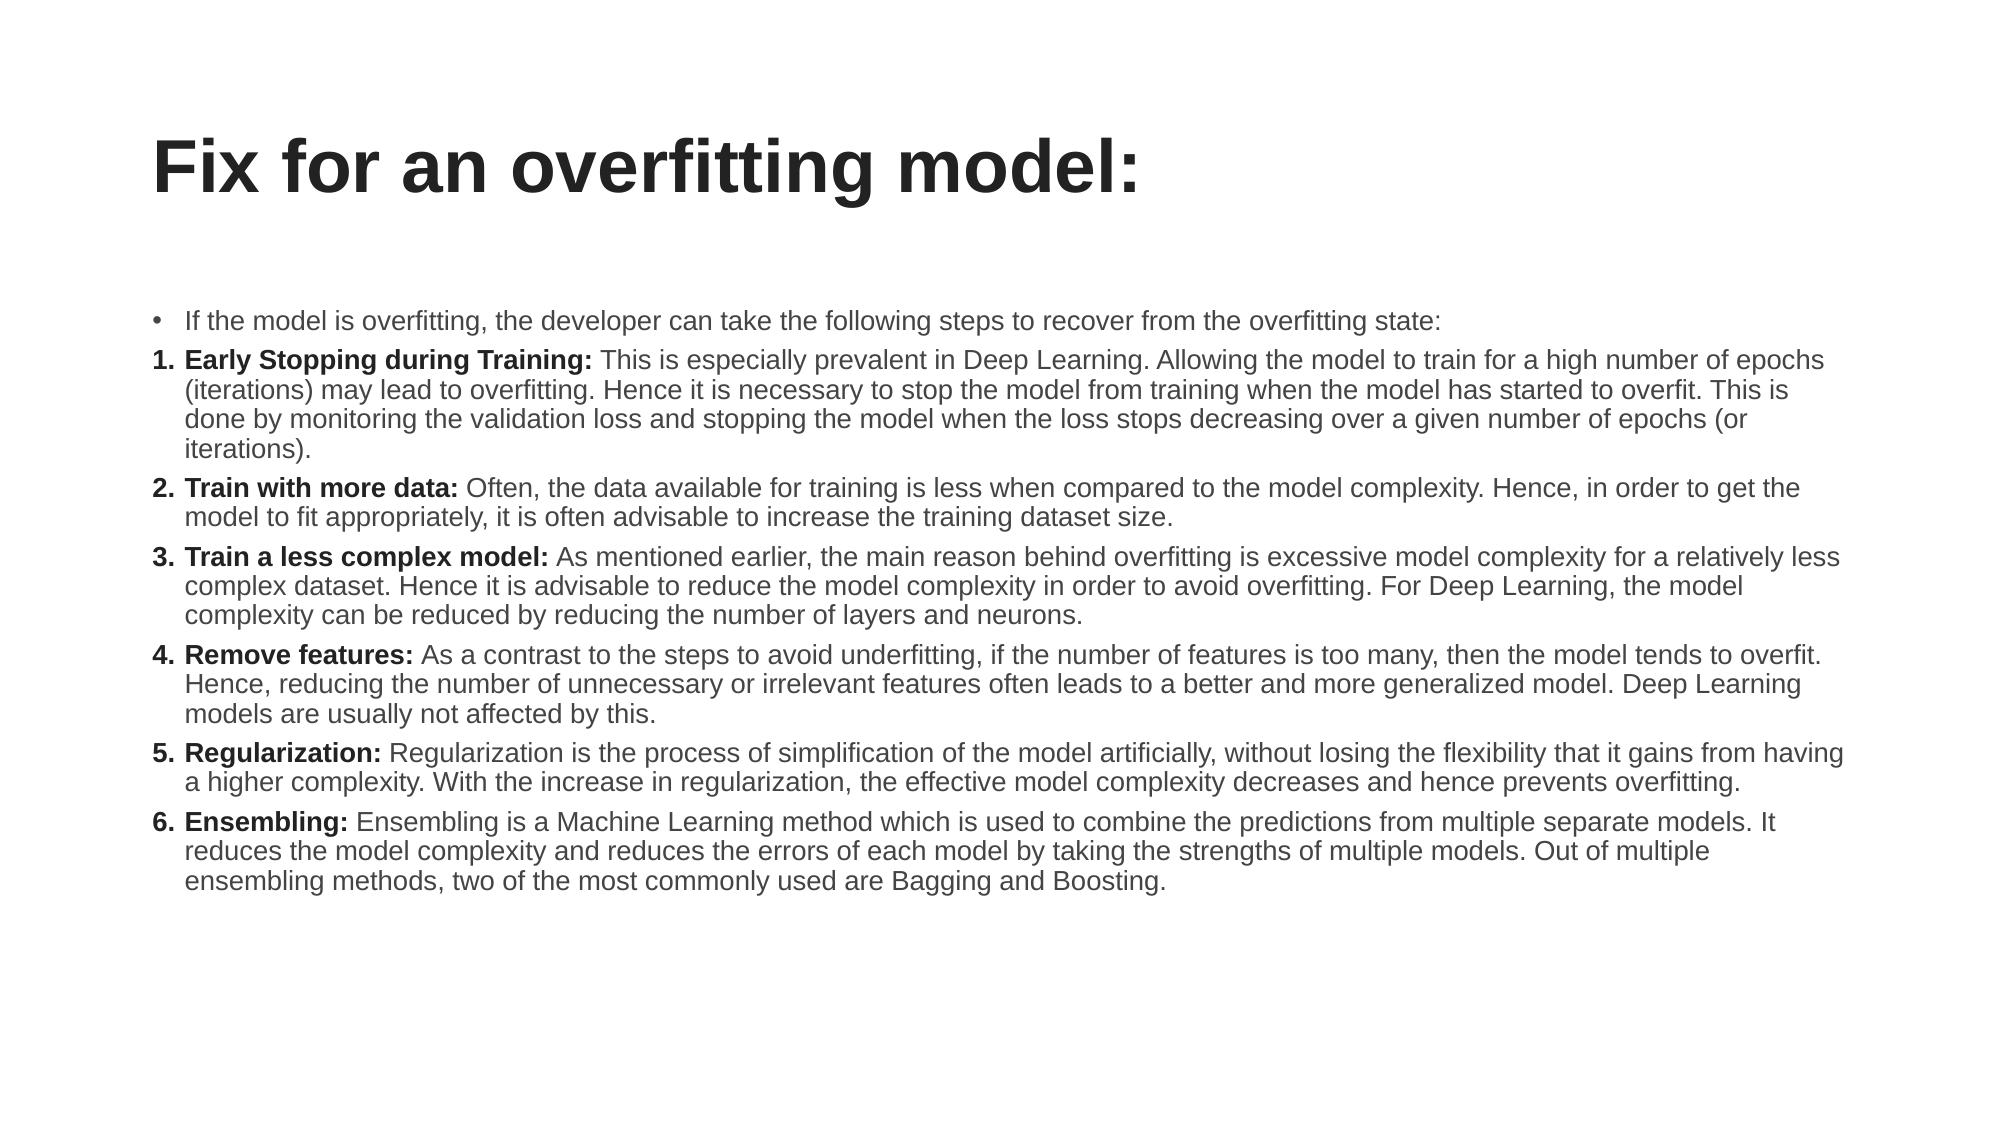

# Fix for an overfitting model:
If the model is overfitting, the developer can take the following steps to recover from the overfitting state:
Early Stopping during Training: This is especially prevalent in Deep Learning. Allowing the model to train for a high number of epochs (iterations) may lead to overfitting. Hence it is necessary to stop the model from training when the model has started to overfit. This is done by monitoring the validation loss and stopping the model when the loss stops decreasing over a given number of epochs (or iterations).
Train with more data: Often, the data available for training is less when compared to the model complexity. Hence, in order to get the model to fit appropriately, it is often advisable to increase the training dataset size.
Train a less complex model: As mentioned earlier, the main reason behind overfitting is excessive model complexity for a relatively less complex dataset. Hence it is advisable to reduce the model complexity in order to avoid overfitting. For Deep Learning, the model complexity can be reduced by reducing the number of layers and neurons.
Remove features: As a contrast to the steps to avoid underfitting, if the number of features is too many, then the model tends to overfit. Hence, reducing the number of unnecessary or irrelevant features often leads to a better and more generalized model. Deep Learning models are usually not affected by this.
Regularization: Regularization is the process of simplification of the model artificially, without losing the flexibility that it gains from having a higher complexity. With the increase in regularization, the effective model complexity decreases and hence prevents overfitting.
Ensembling: Ensembling is a Machine Learning method which is used to combine the predictions from multiple separate models. It reduces the model complexity and reduces the errors of each model by taking the strengths of multiple models. Out of multiple ensembling methods, two of the most commonly used are Bagging and Boosting.